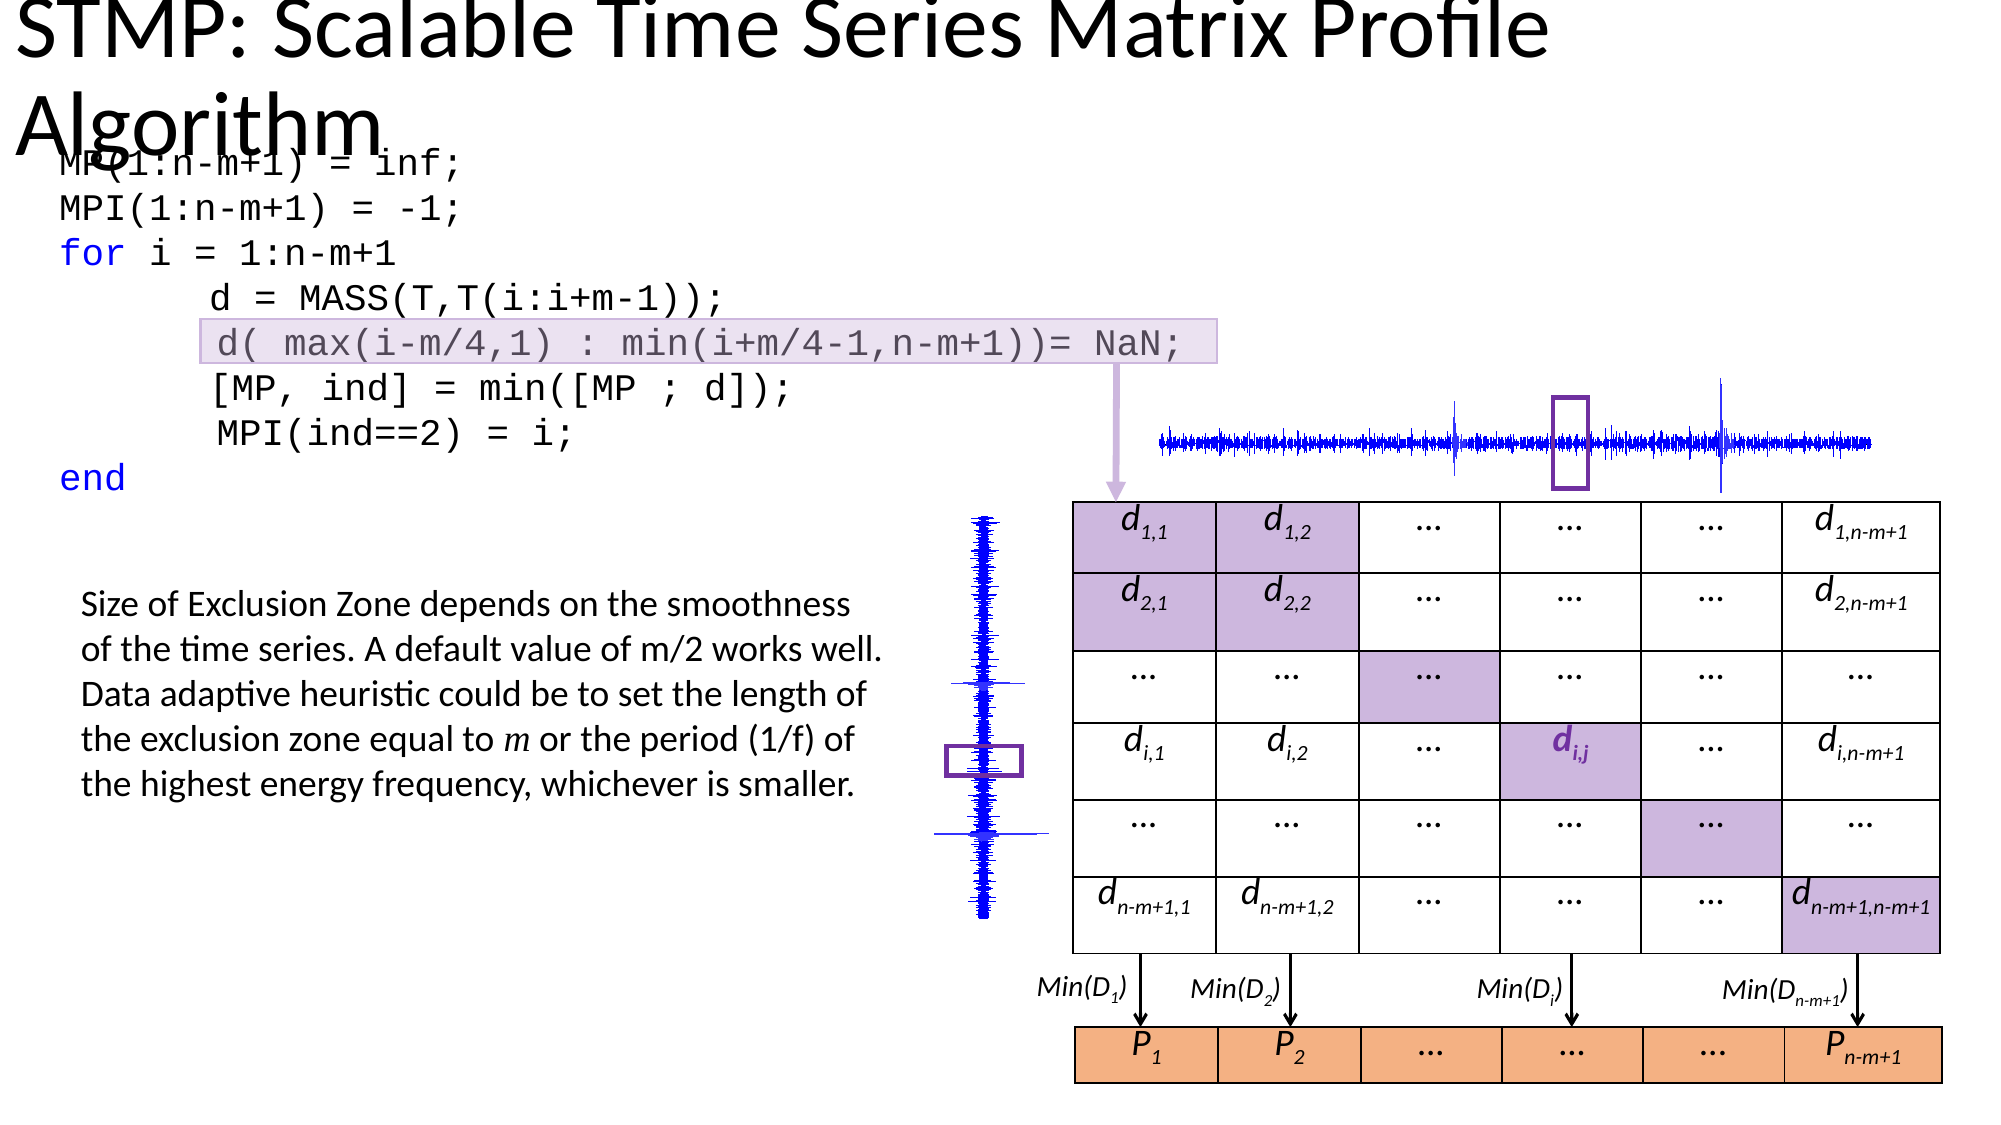

# STMP: Scalable Time Series Matrix Profile Algorithm
MP(1:n-m+1) = inf;
MPI(1:n-m+1) = -1;
for i = 1:n-m+1
	d = MASS(T,T(i:i+m-1));
       d( max(i-m/4,1) : min(i+m/4-1,n-m+1))= NaN;
	[MP, ind] = min([MP ; d]);
       MPI(ind==2) = i;
end

| d1,1 | d1,2 | … | … | … | d1,n-m+1 |
| --- | --- | --- | --- | --- | --- |
| d2,1 | d2,2 | … | … | … | d2,n-m+1 |
| … | … | … | … | … | … |
| di,1 | di,2 | … | di,j | … | di,n-m+1 |
| … | … | … | … | … | … |
| dn-m+1,1 | dn-m+1,2 | … | … | … | dn-m+1,n-m+1 |
Size of Exclusion Zone depends on the smoothness of the time series. A default value of m/2 works well.
Data adaptive heuristic could be to set the length of the exclusion zone equal to m or the period (1/f) of the highest energy frequency, whichever is smaller.

Min(D1)
Min(D2)
Min(Di)
Min(Dn-m+1)
| P1 | P2 | … | … | ... | Pn-m+1 |
| --- | --- | --- | --- | --- | --- |